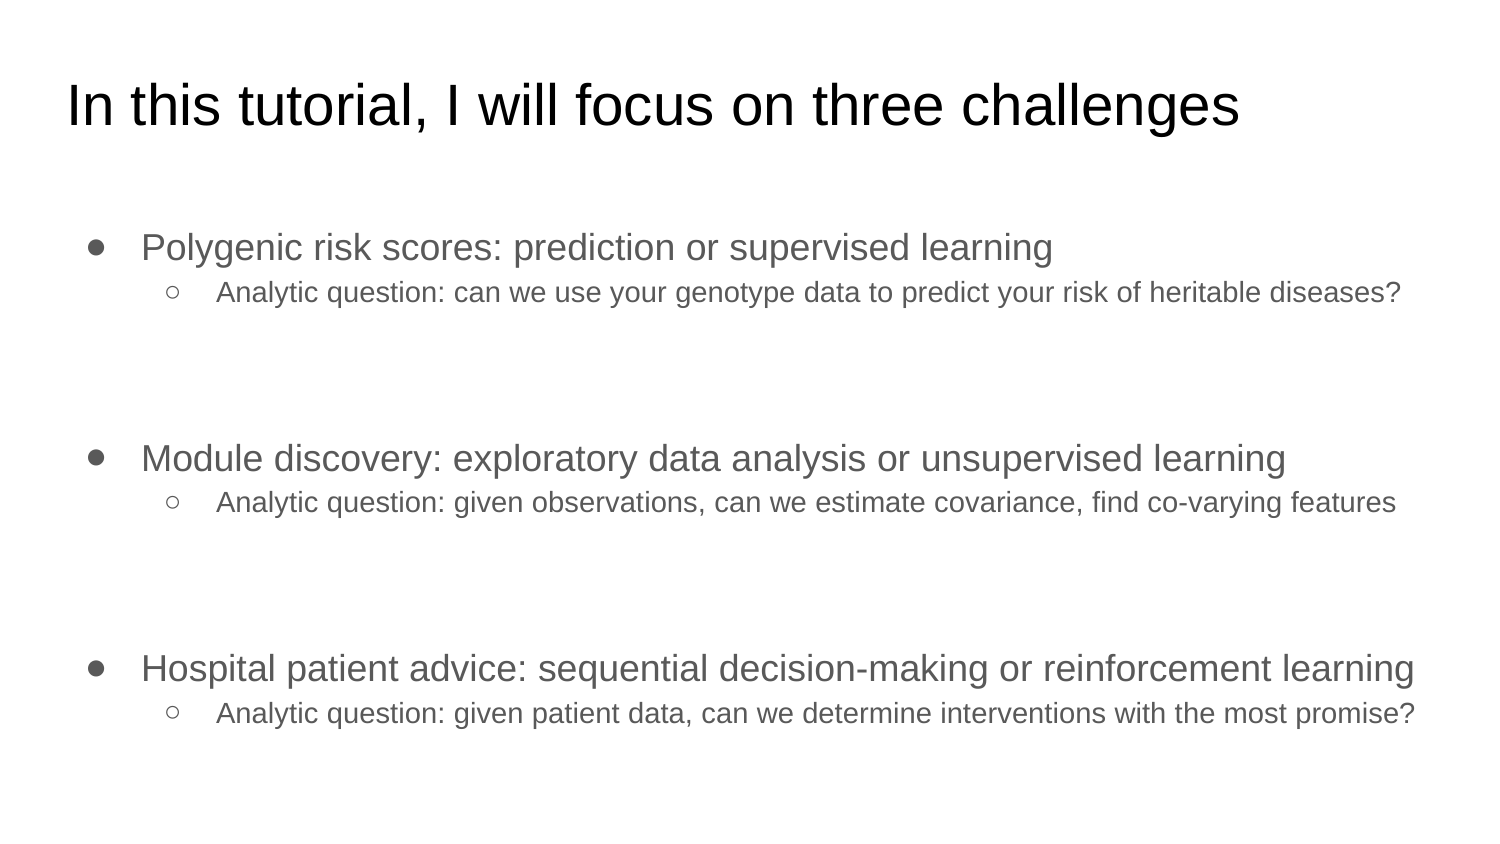

# In this tutorial, I will focus on three challenges
Polygenic risk scores: prediction or supervised learning
Analytic question: can we use your genotype data to predict your risk of heritable diseases?

Module discovery: exploratory data analysis or unsupervised learning
Analytic question: given observations, can we estimate covariance, find co-varying features

Hospital patient advice: sequential decision-making or reinforcement learning
Analytic question: given patient data, can we determine interventions with the most promise?